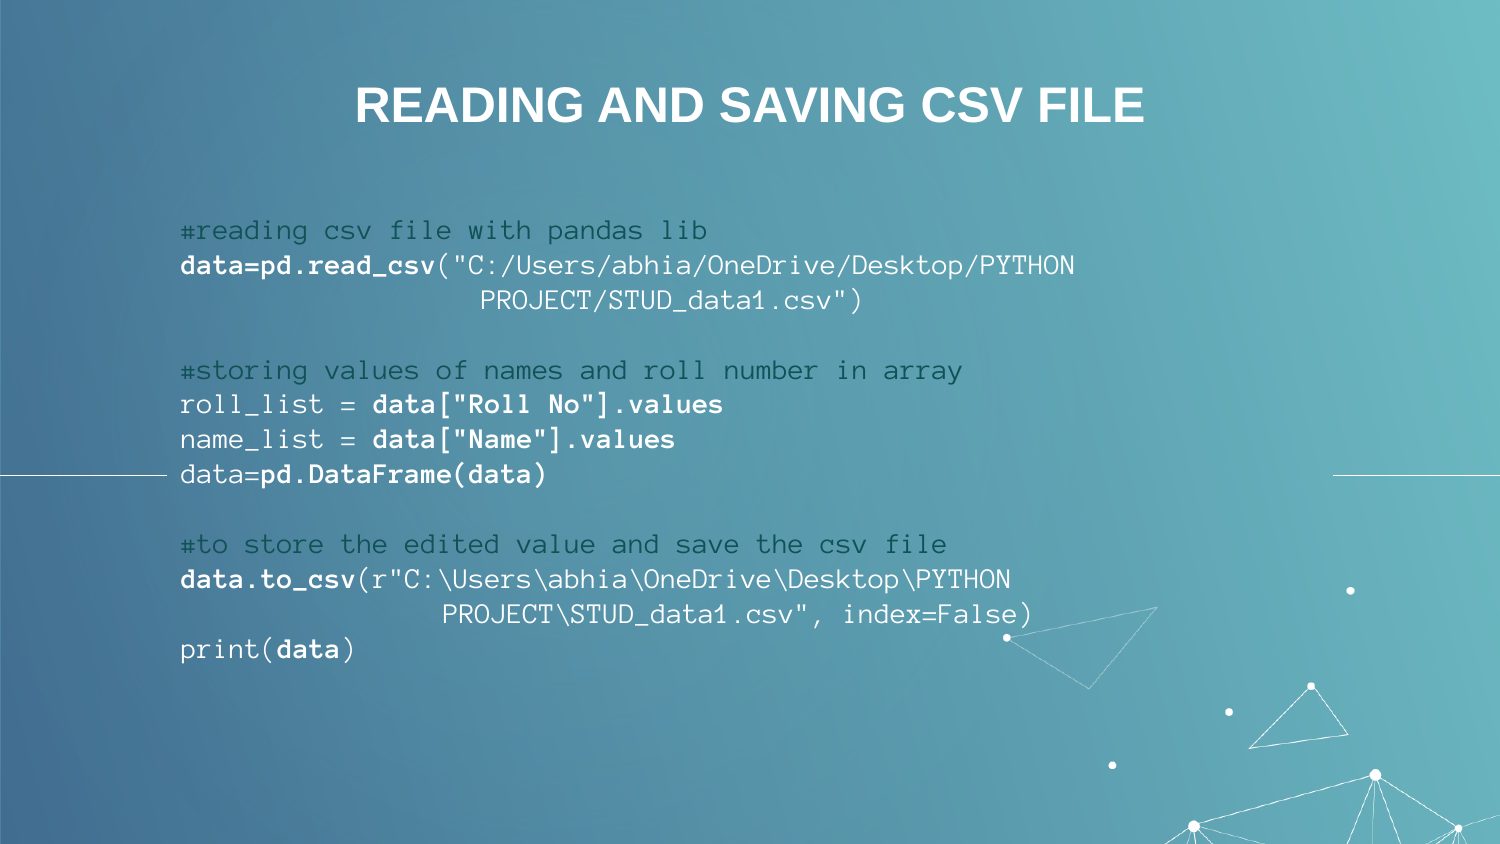

# READING AND SAVING CSV FILE
#reading csv file with pandas lib
data=pd.read_csv("C:/Users/abhia/OneDrive/Desktop/PYTHON 			PROJECT/STUD_data1.csv")
#storing values of names and roll number in array
roll_list = data["Roll No"].values
name_list = data["Name"].values
data=pd.DataFrame(data)

#to store the edited value and save the csv file
data.to_csv(r"C:\Users\abhia\OneDrive\Desktop\PYTHON 			       PROJECT\STUD_data1.csv", index=False)
print(data)